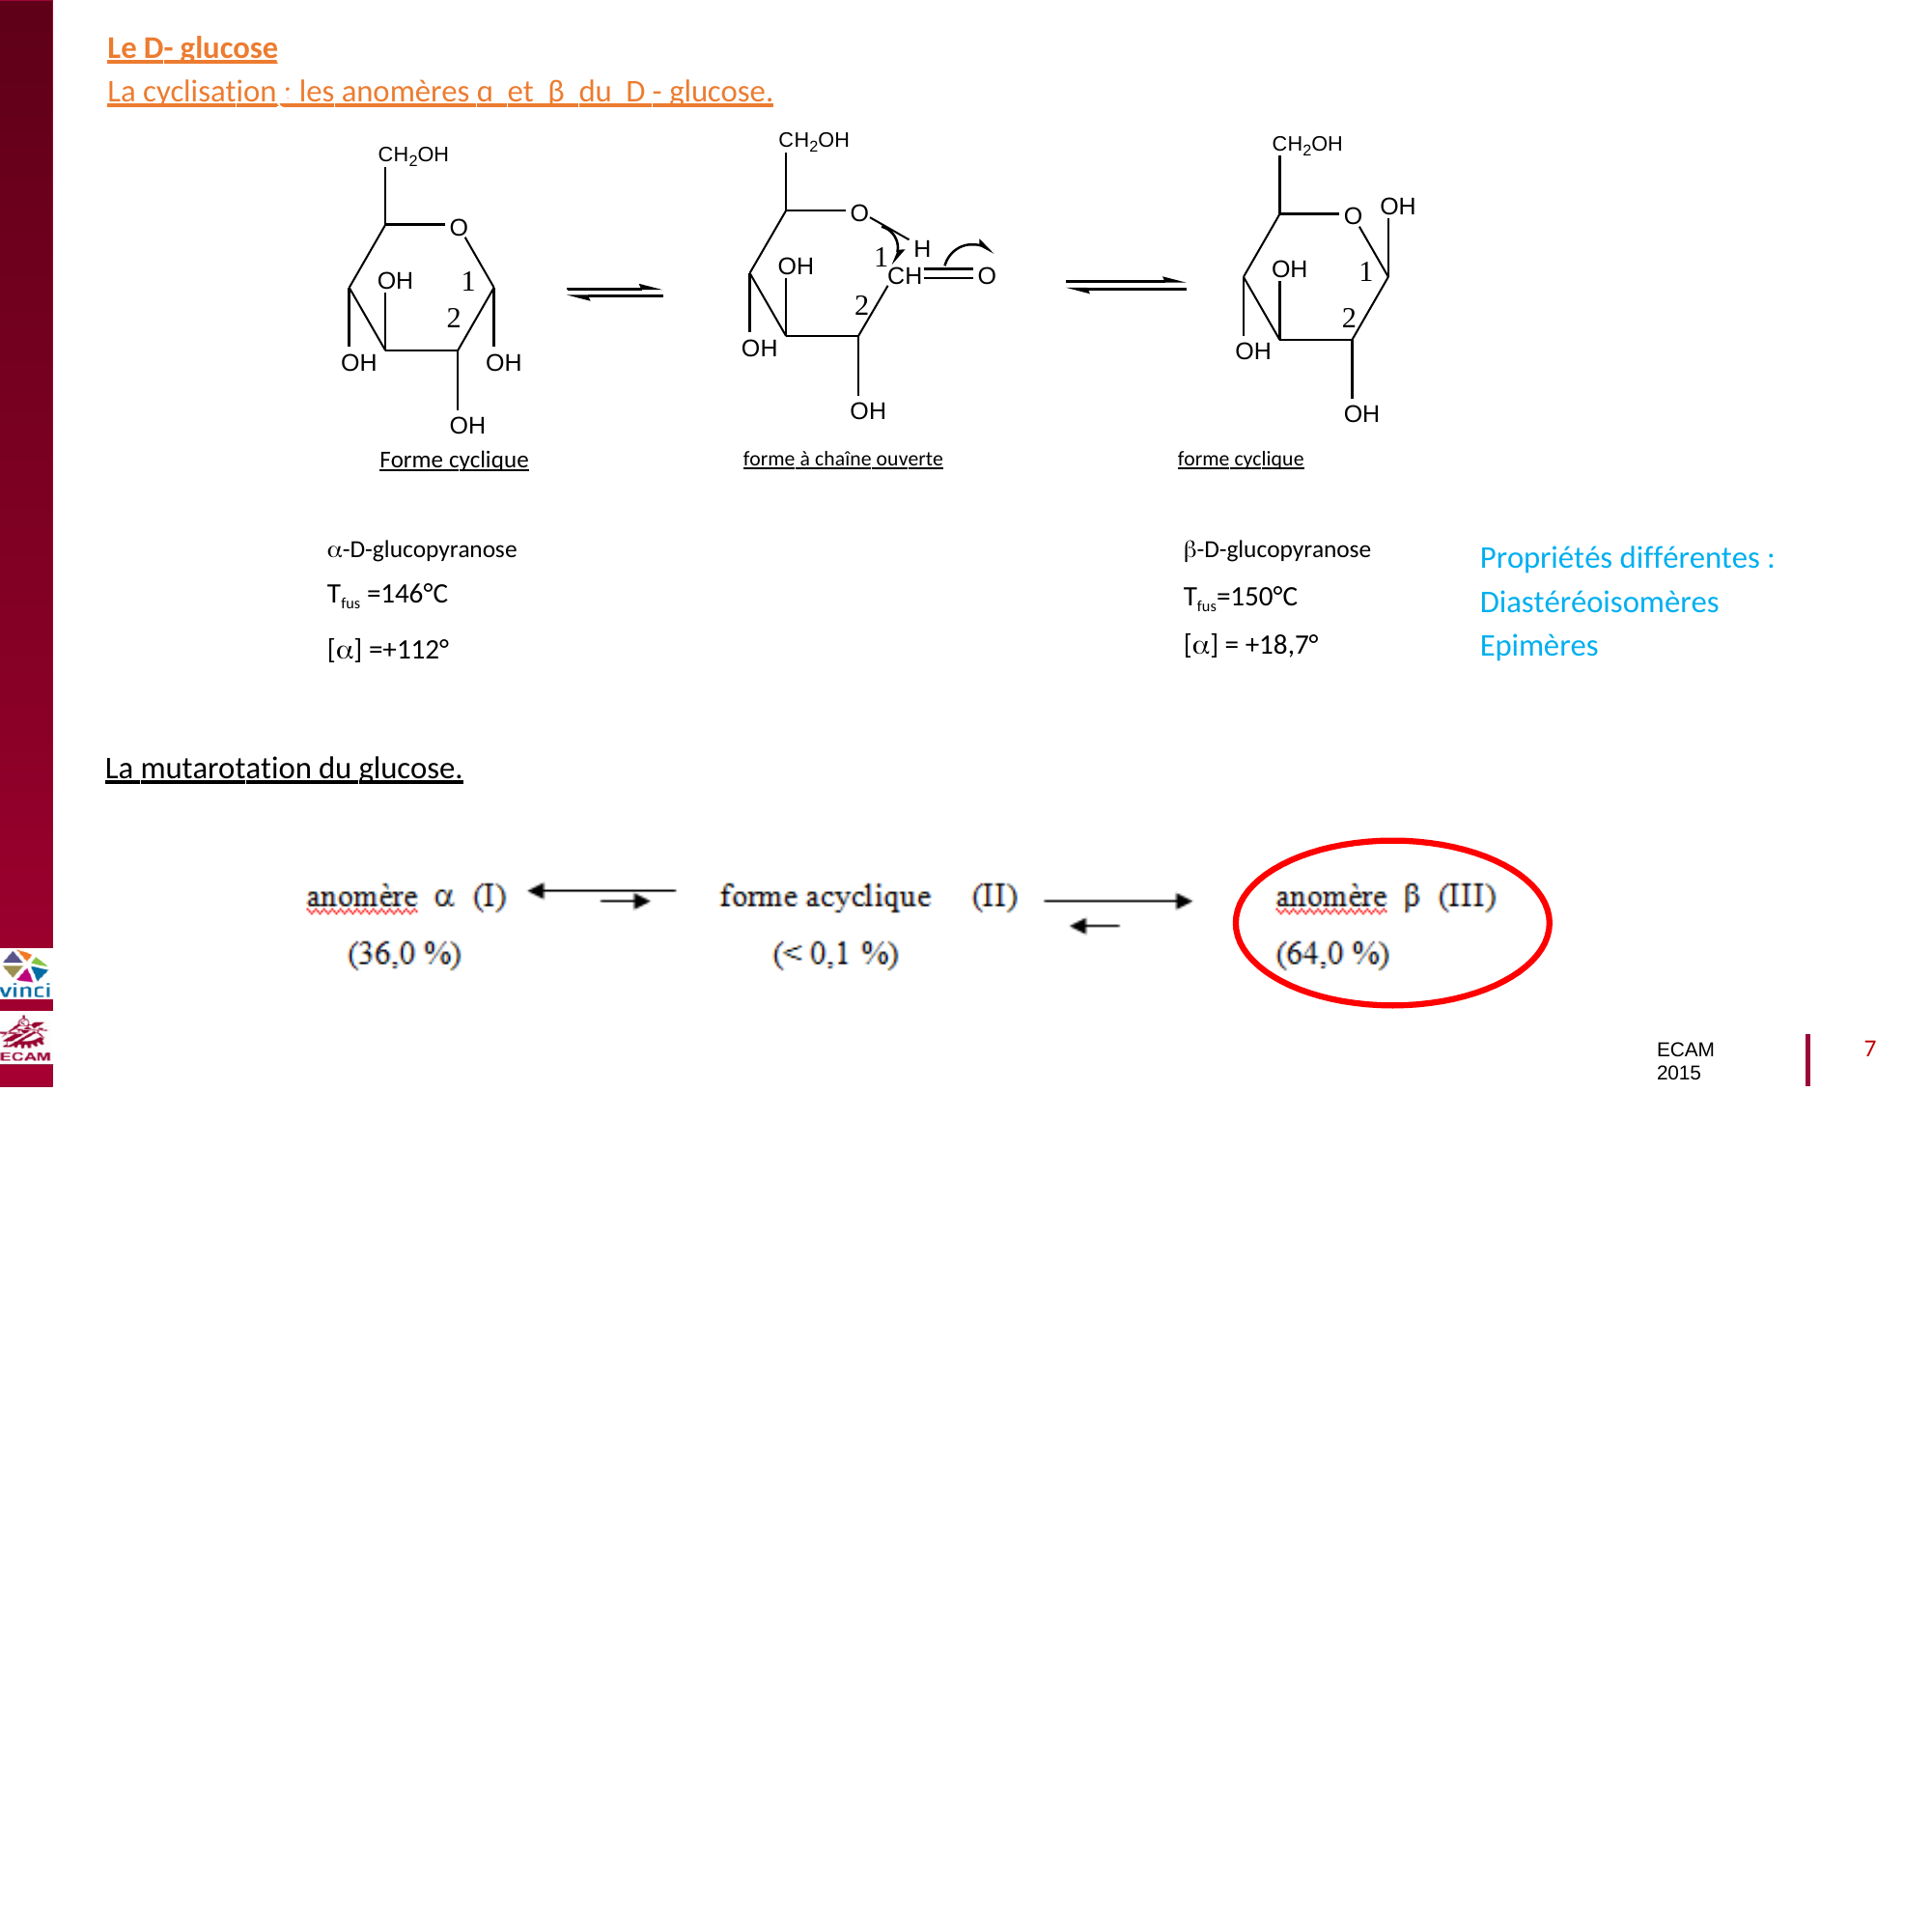

Le D- glucose

La cyclisation : les anomères ɑ  et  β  du  D - glucose.

CH2OH
CH2OH
CH2OH

OH
O
O

O

H

1

OH
OH

1
CH
O
1
OH

B2040-Chimie du vivant et environnement

2

2
2
OH

OH

OH
OH

OH
OH
OH
Forme cyclique
forme à chaîne ouverte
forme cyclique
α-D-glucopyranose
Tfus =146°C
[α] =+112°
β-D-glucopyranose
Tfus=150°C
[α] = +18,7°
Propriétés différentes :
Diastéréoisomères
Epimères
La mutarotation du glucose.

7
ECAM 2015